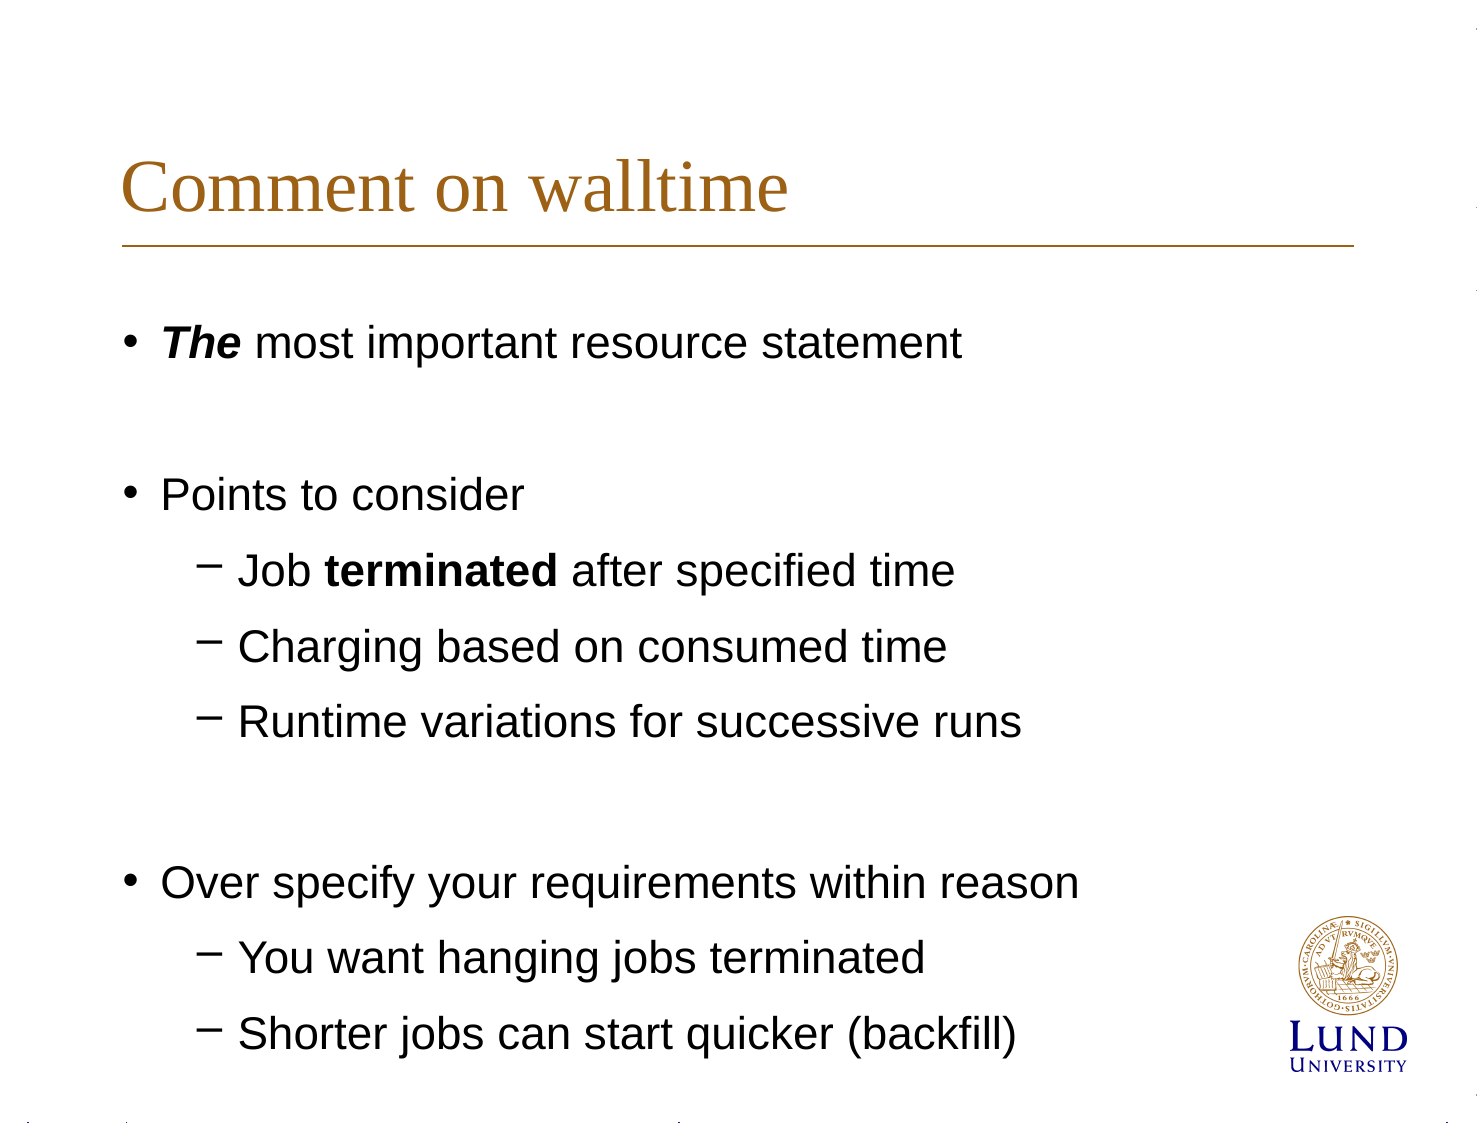

# Comment on walltime
The most important resource statement

Points to consider
Job terminated after specified time
Charging based on consumed time
Runtime variations for successive runs

Over specify your requirements within reason
You want hanging jobs terminated
Shorter jobs can start quicker (backfill)